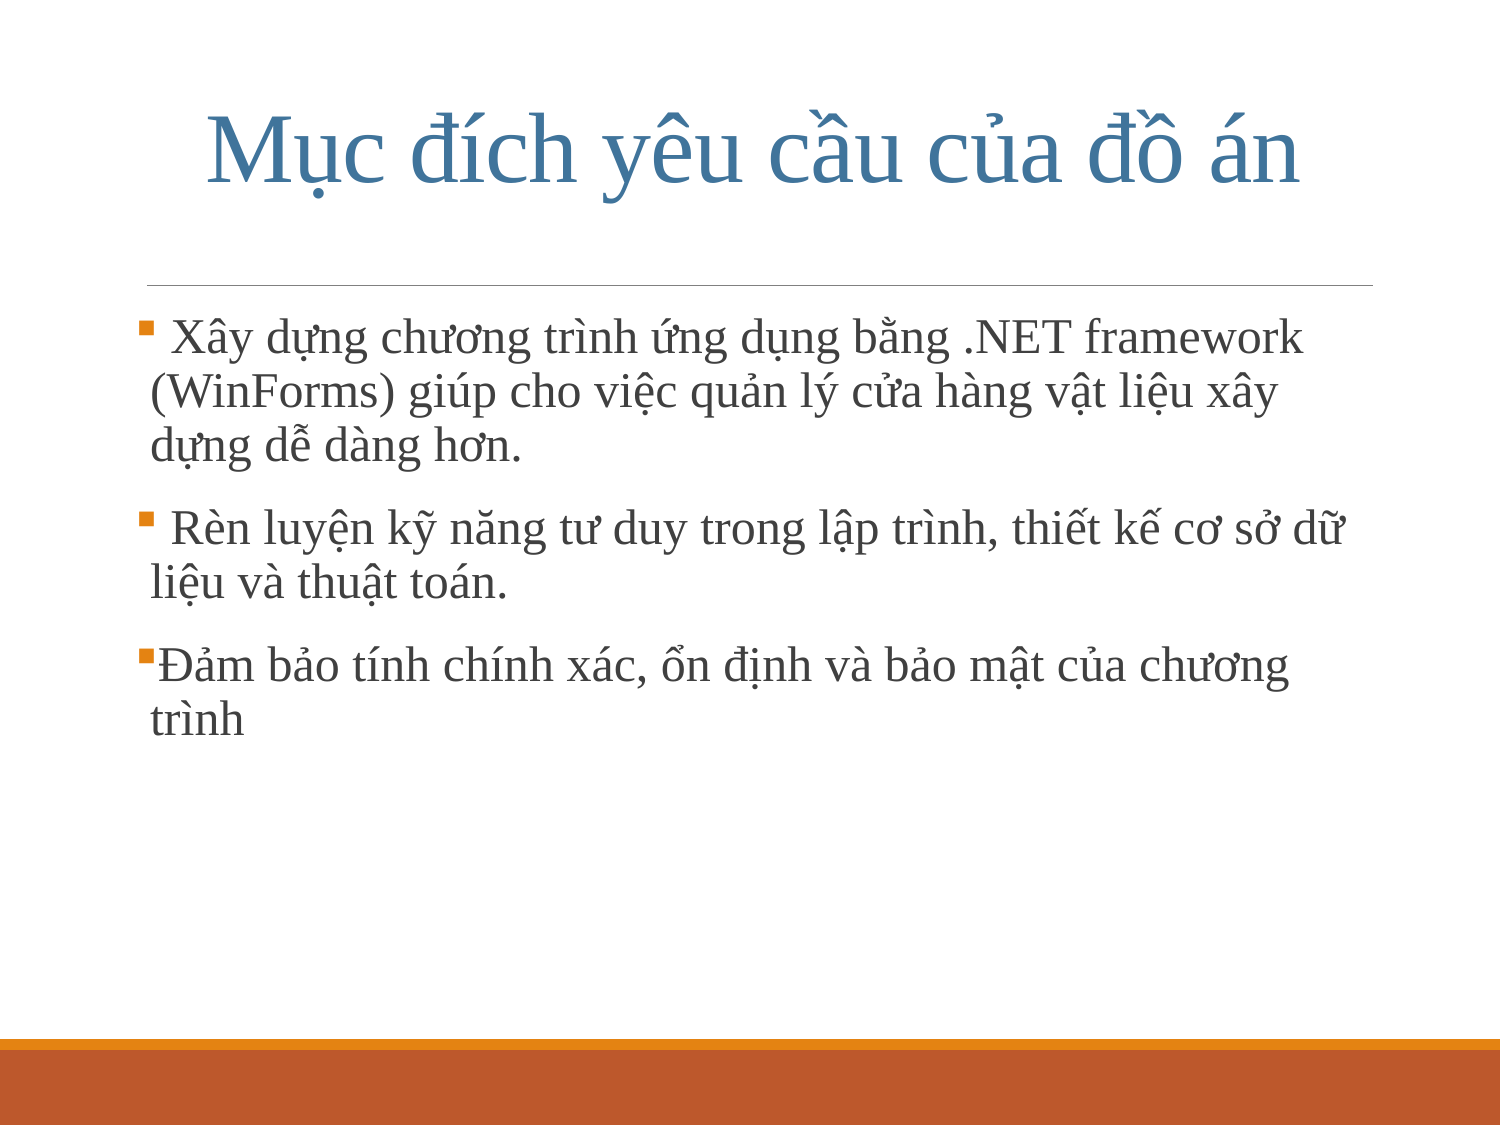

# Mục đích yêu cầu của đồ án
 Xây dựng chương trình ứng dụng bằng .NET framework (WinForms) giúp cho việc quản lý cửa hàng vật liệu xây dựng dễ dàng hơn.
 Rèn luyện kỹ năng tư duy trong lập trình, thiết kế cơ sở dữ liệu và thuật toán.
Đảm bảo tính chính xác, ổn định và bảo mật của chương trình